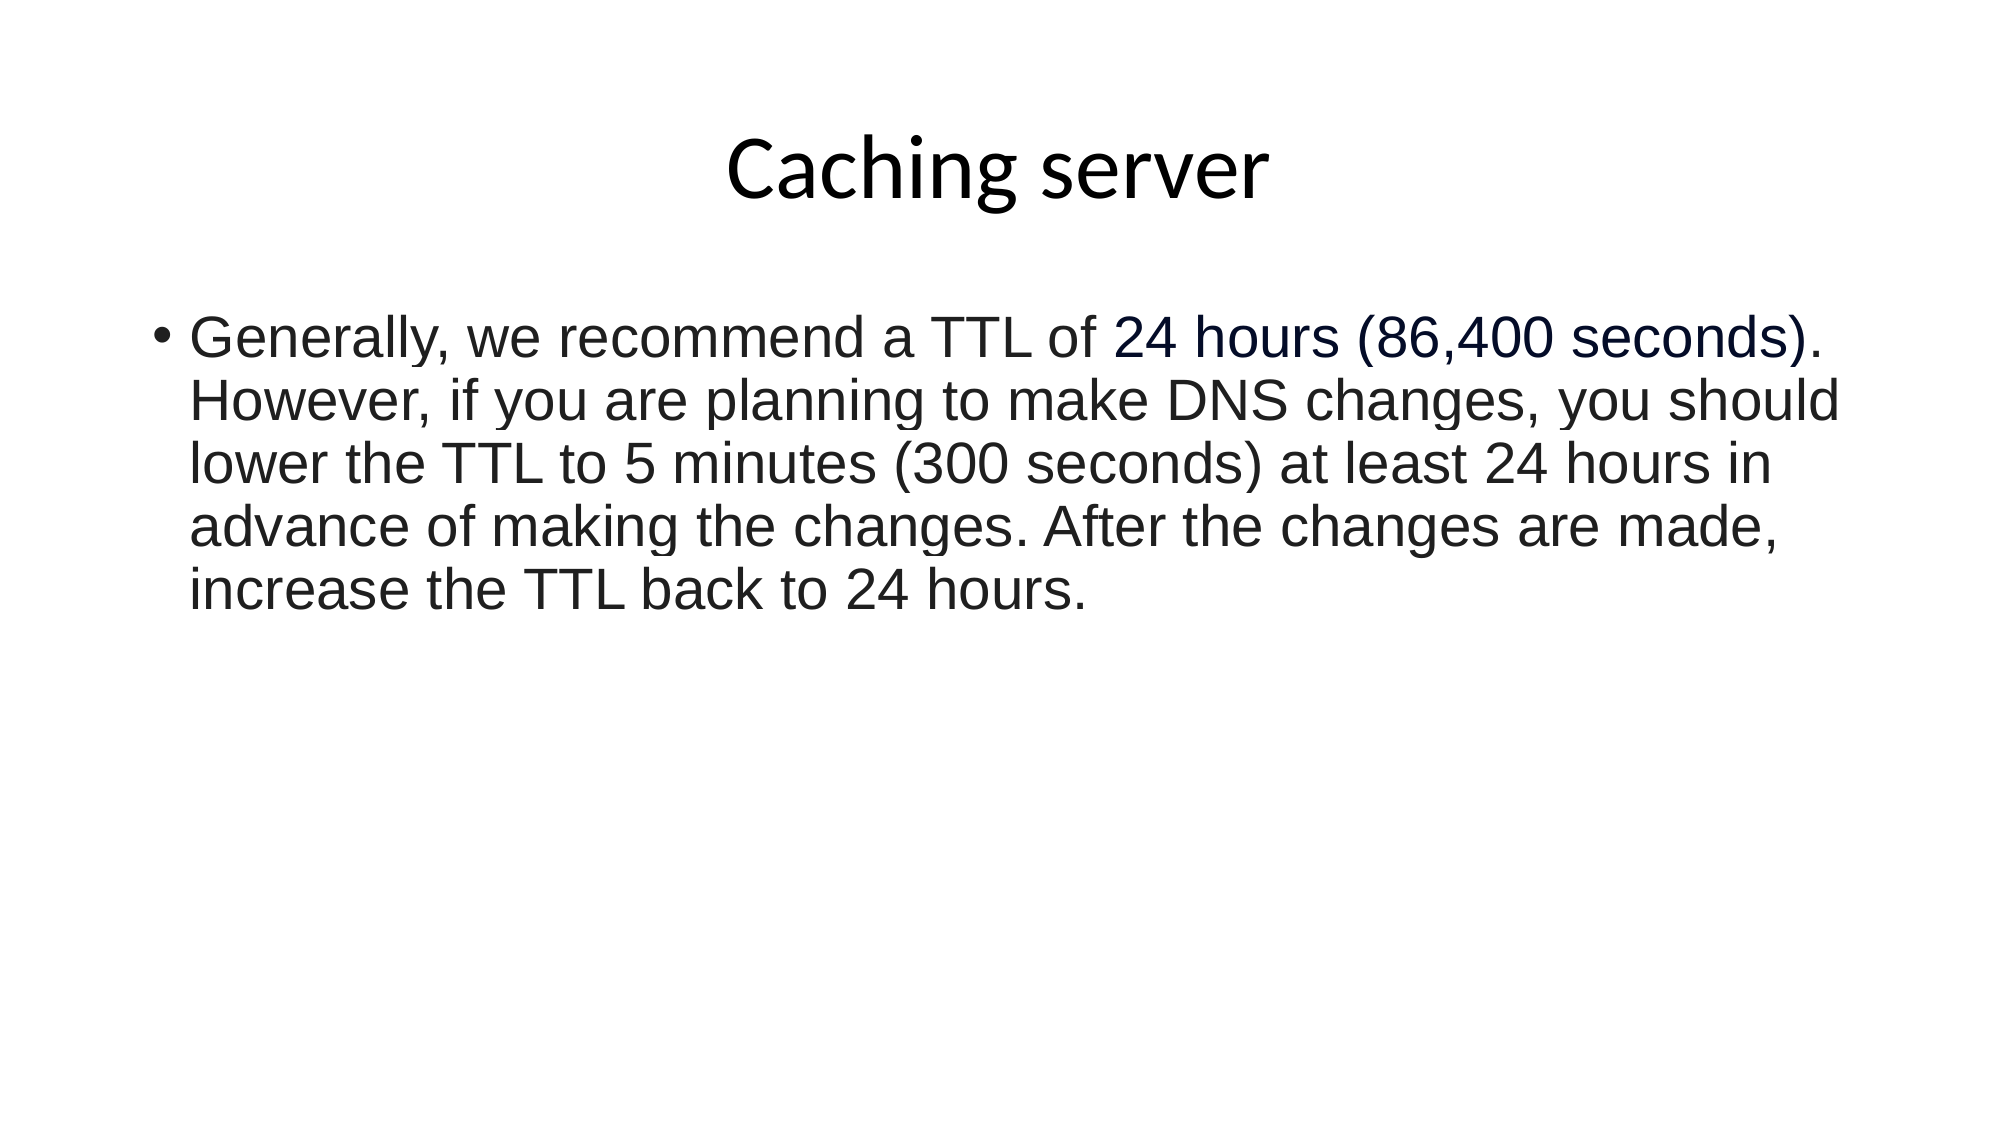

# Caching server
Generally, we recommend a TTL of 24 hours (86,400 seconds). However, if you are planning to make DNS changes, you should lower the TTL to 5 minutes (300 seconds) at least 24 hours in advance of making the changes. After the changes are made, increase the TTL back to 24 hours.